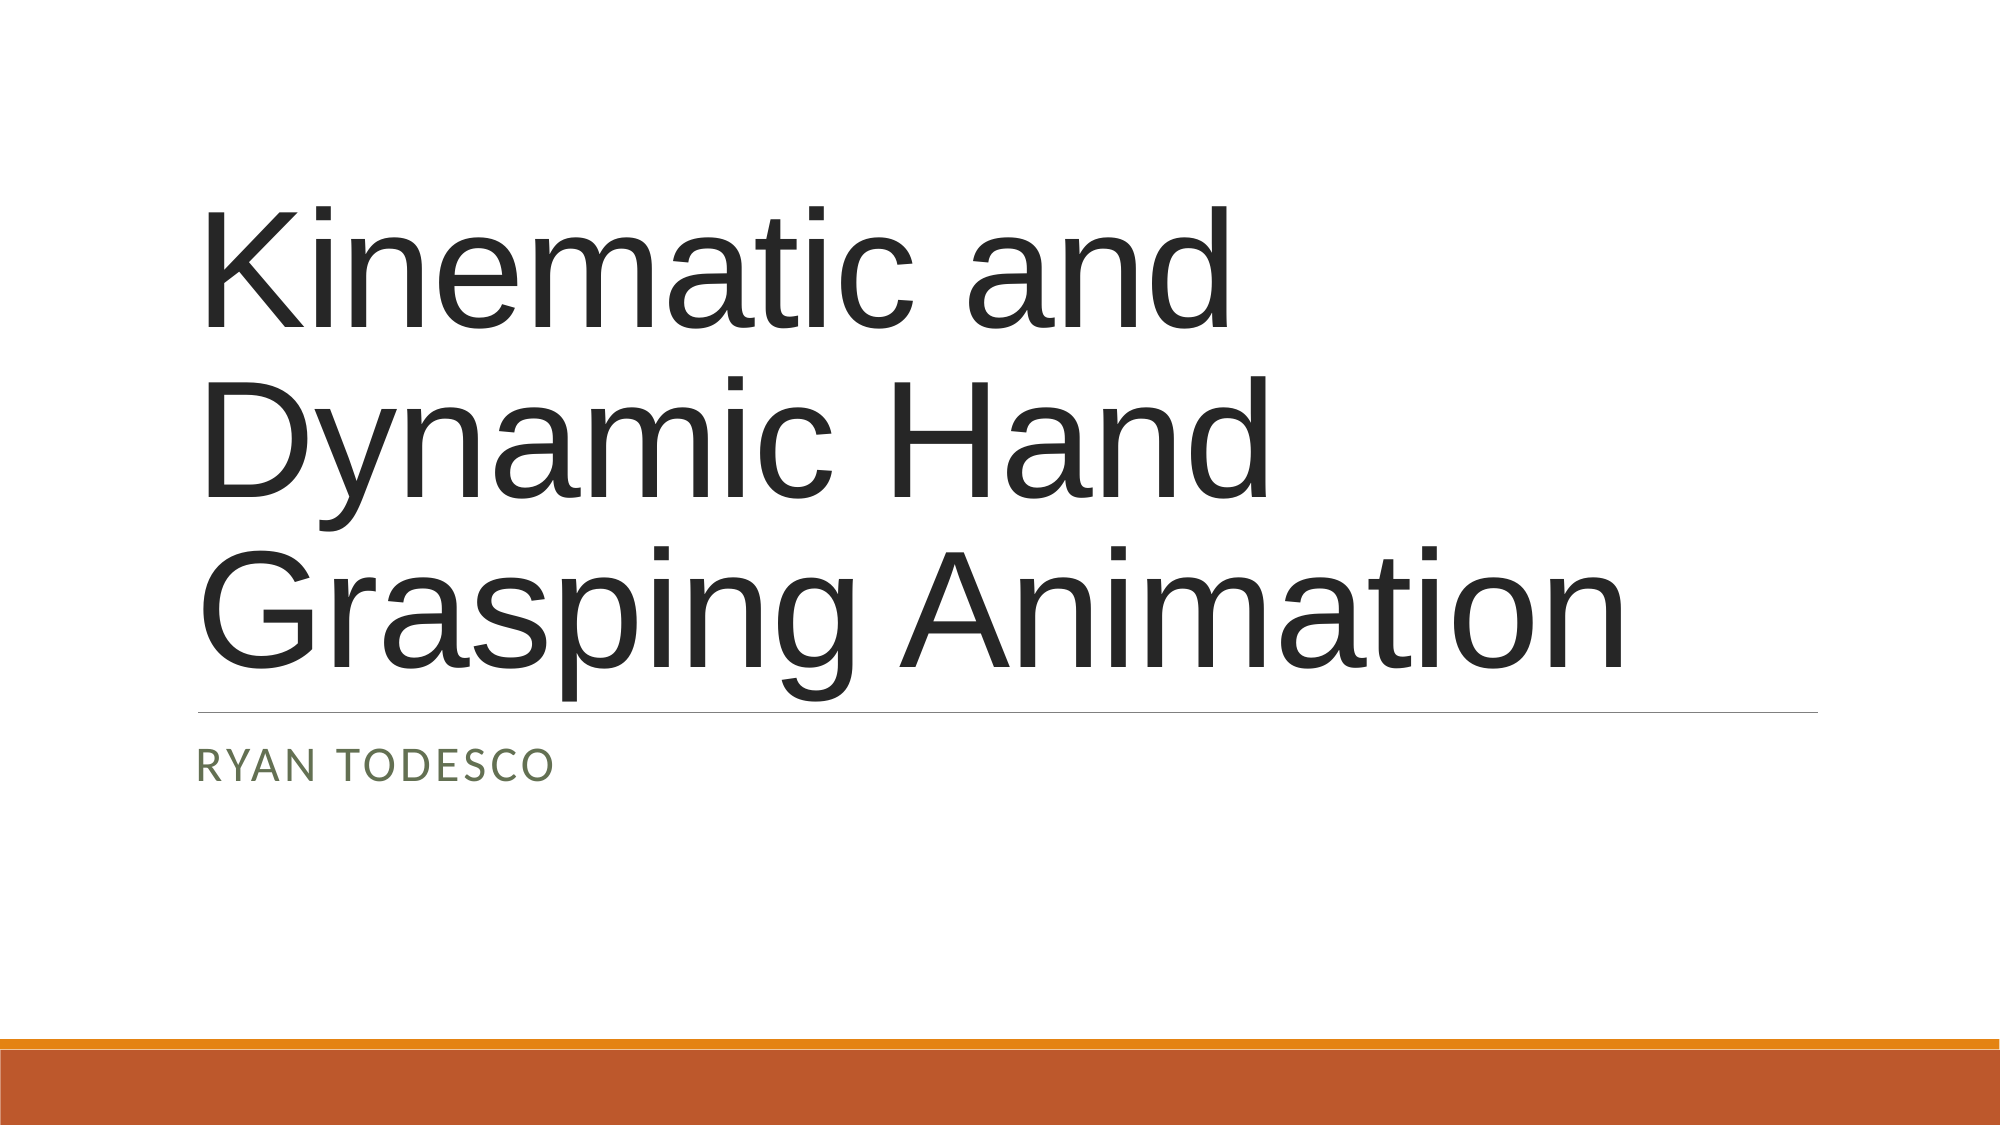

# Kinematic and Dynamic Hand Grasping Animation
Ryan Todesco